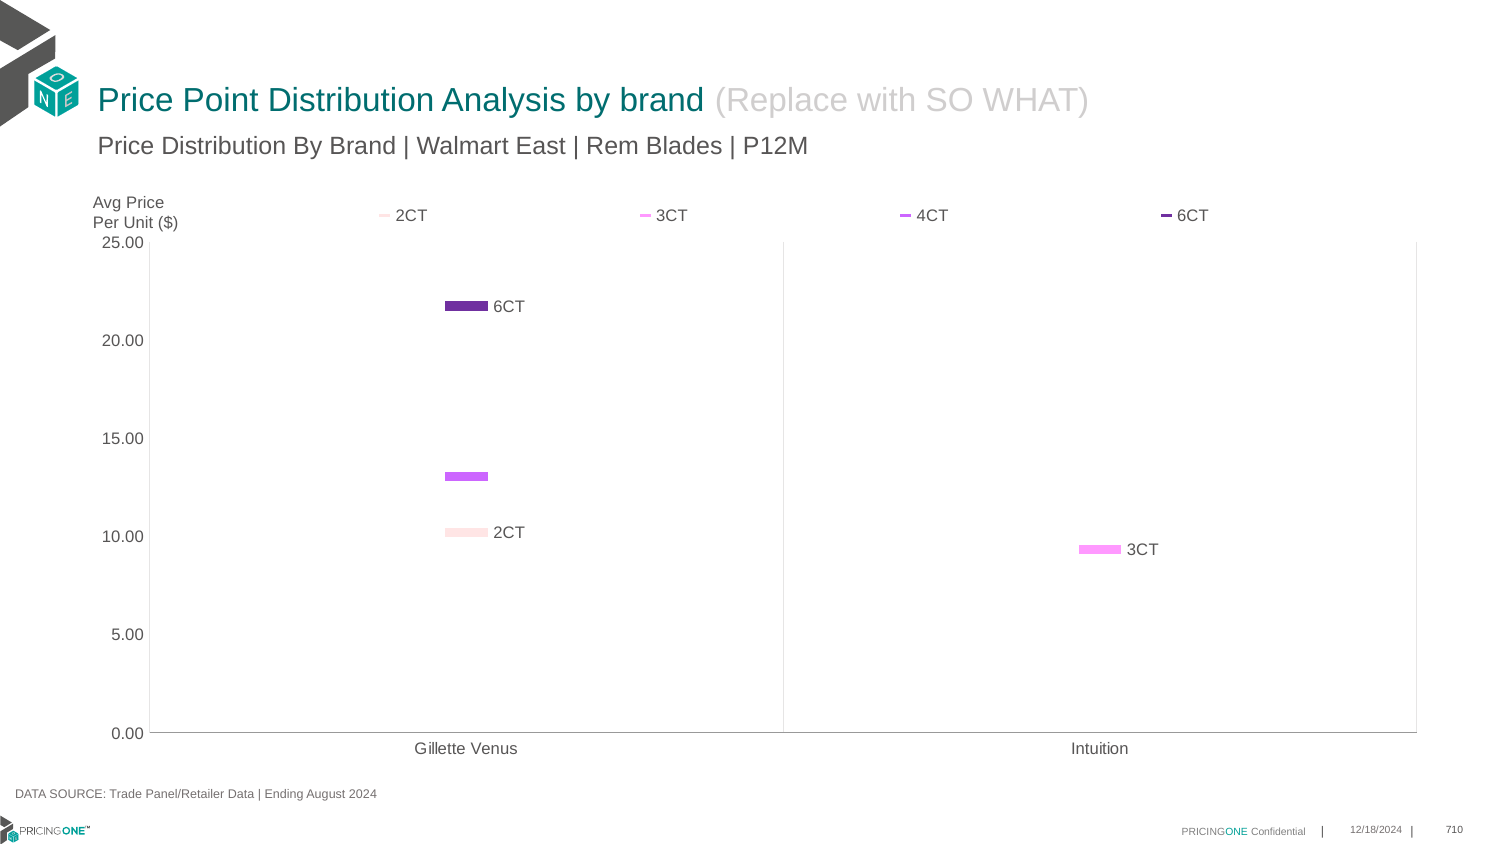

# Price Point Distribution Analysis by brand (Replace with SO WHAT)
Price Distribution By Brand | Walmart East | Rem Blades | P12M

### Chart

| Category | 2CT | 3CT | 4CT | 6CT |
|---|---|---|---|---|
| Gillette Venus | 10.191624565835175 | None | 13.04126015152341 | 21.740555555555556 |
| Intuition | None | 9.329531919207279 | None | None |
Avg Price
Per Unit ($)
DATA SOURCE: Trade Panel/Retailer Data | Ending August 2024
12/18/2024
710